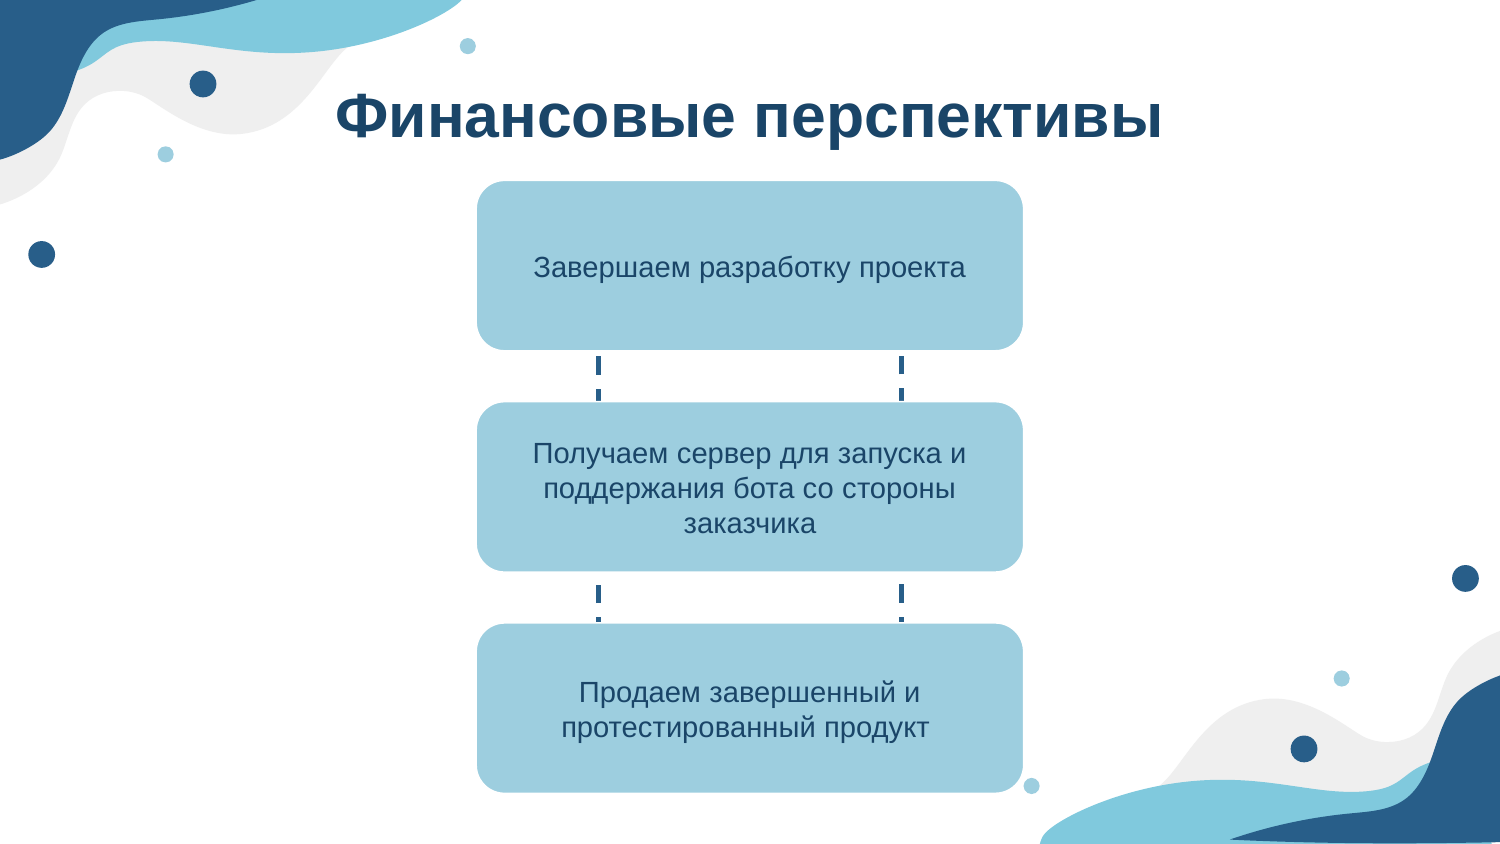

# Финансовые перспективы
Завершаем разработку проекта
Получаем сервер для запуска и поддержания бота со стороны заказчика
Продаем завершенный и протестированный продукт